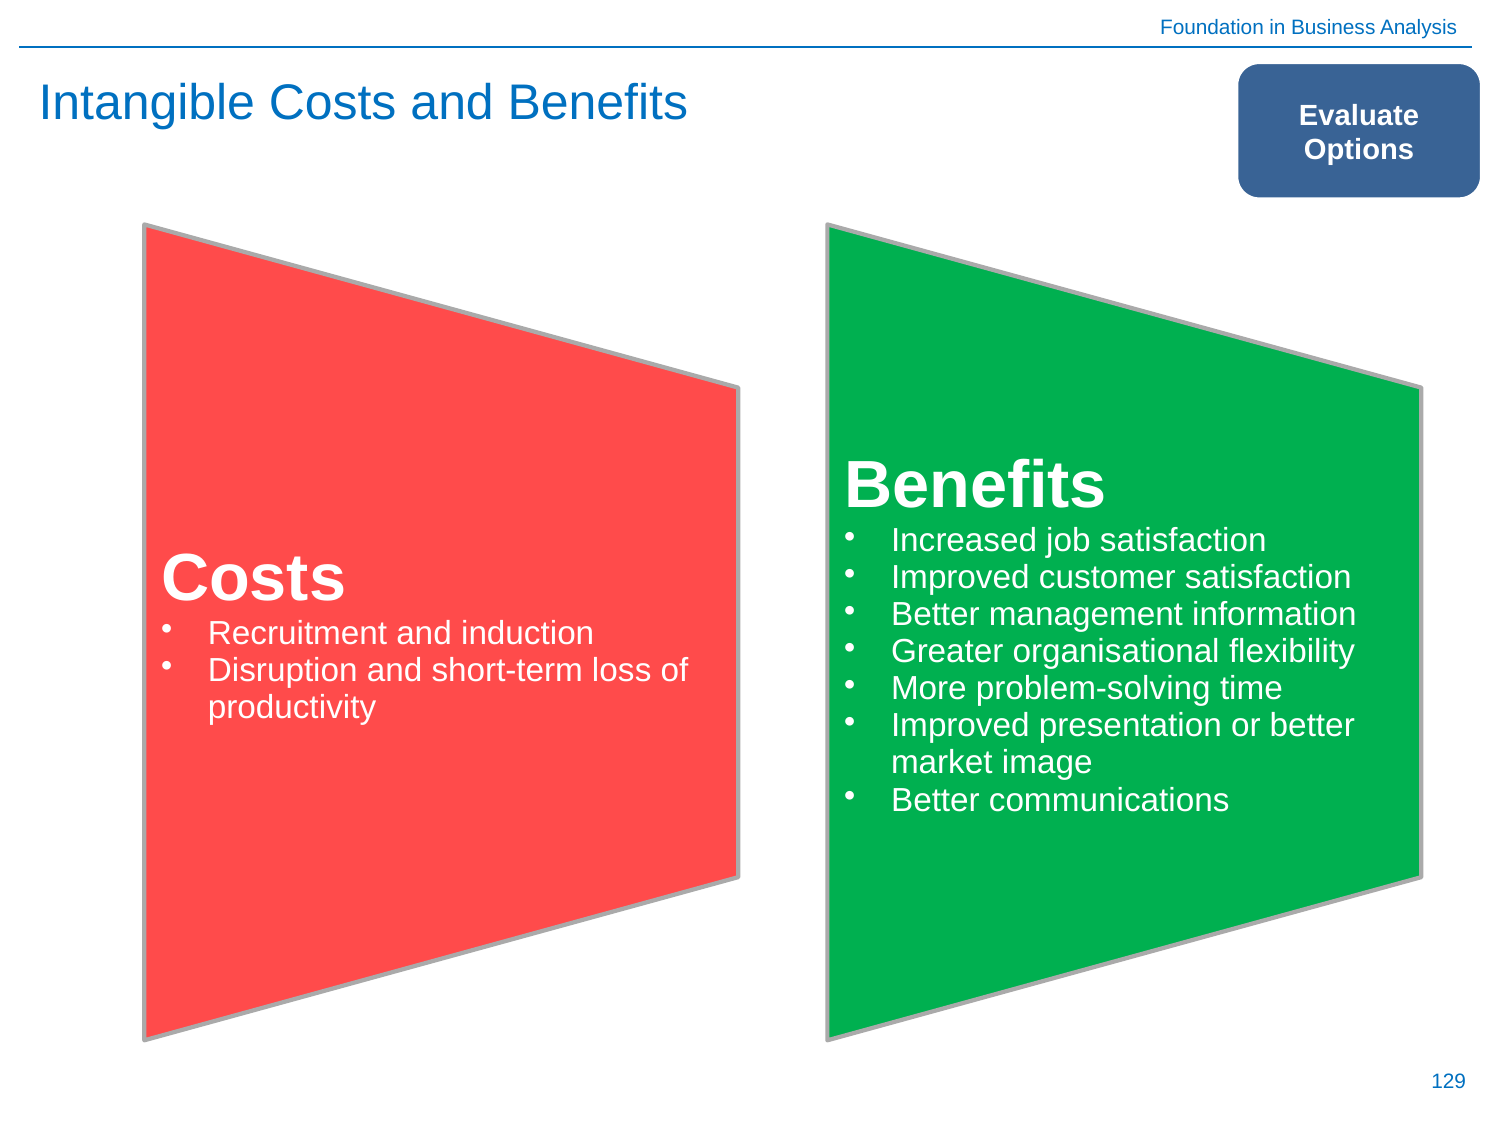

# Intangible Costs and Benefits
Evaluate Options
Costs
Disruption and short-term loss of productivity
Benefits
Increased job satisfaction
Improved customer satisfaction
Better management information
Greater organisational flexibility
More problem-solving time
Improved presentation or better market image
Recruitment and induction
Better communications